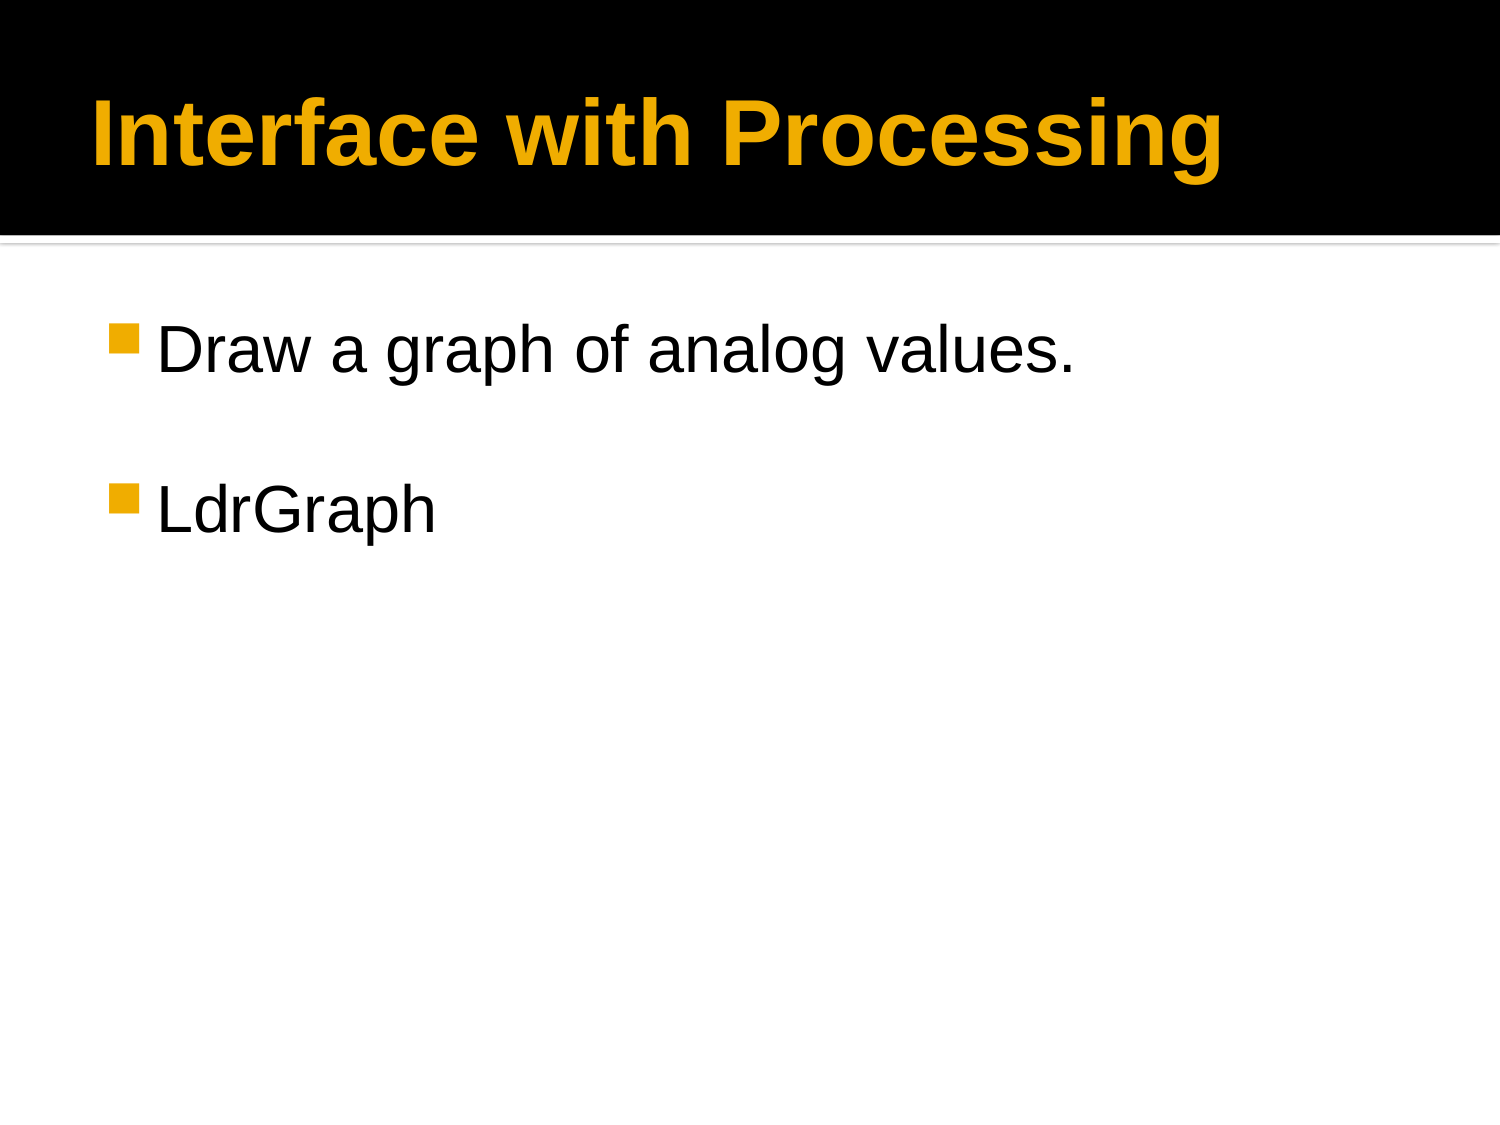

# Interface with Processing
Draw a graph of analog values.

LdrGraph